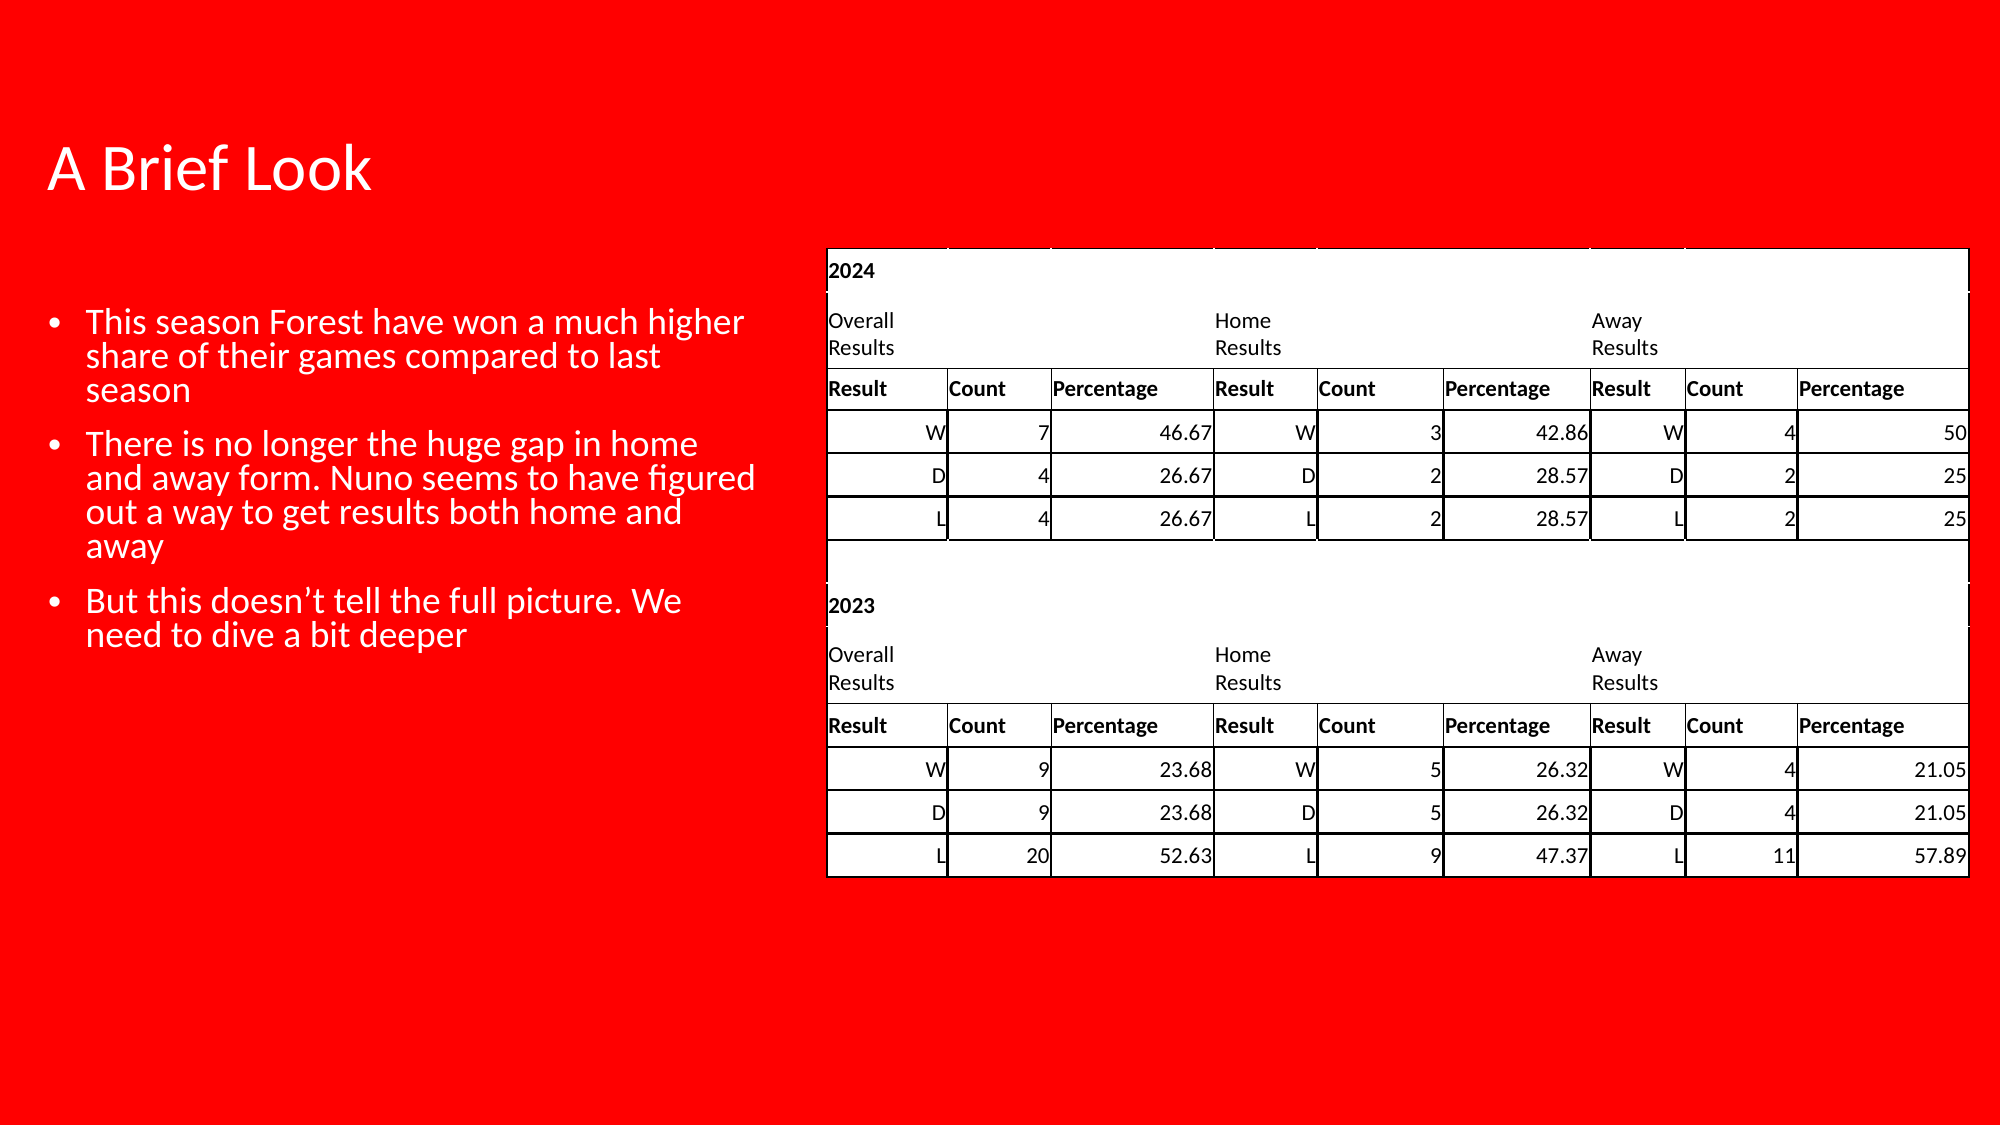

A Brief Look
| 2024 |  |  |  |  |  |  |  |  |
| --- | --- | --- | --- | --- | --- | --- | --- | --- |
| Overall Results |  |  | Home Results |  |  | Away Results |  |  |
| Result | Count | Percentage | Result | Count | Percentage | Result | Count | Percentage |
| W | 7 | 46.67 | W | 3 | 42.86 | W | 4 | 50 |
| D | 4 | 26.67 | D | 2 | 28.57 | D | 2 | 25 |
| L | 4 | 26.67 | L | 2 | 28.57 | L | 2 | 25 |
|  |  |  |  |  |  |  |  |  |
| 2023 |  |  |  |  |  |  |  |  |
| Overall Results |  |  | Home Results |  |  | Away Results |  |  |
| Result | Count | Percentage | Result | Count | Percentage | Result | Count | Percentage |
| W | 9 | 23.68 | W | 5 | 26.32 | W | 4 | 21.05 |
| D | 9 | 23.68 | D | 5 | 26.32 | D | 4 | 21.05 |
| L | 20 | 52.63 | L | 9 | 47.37 | L | 11 | 57.89 |
This season Forest have won a much higher share of their games compared to last season
There is no longer the huge gap in home and away form. Nuno seems to have figured out a way to get results both home and away
But this doesn’t tell the full picture. We need to dive a bit deeper